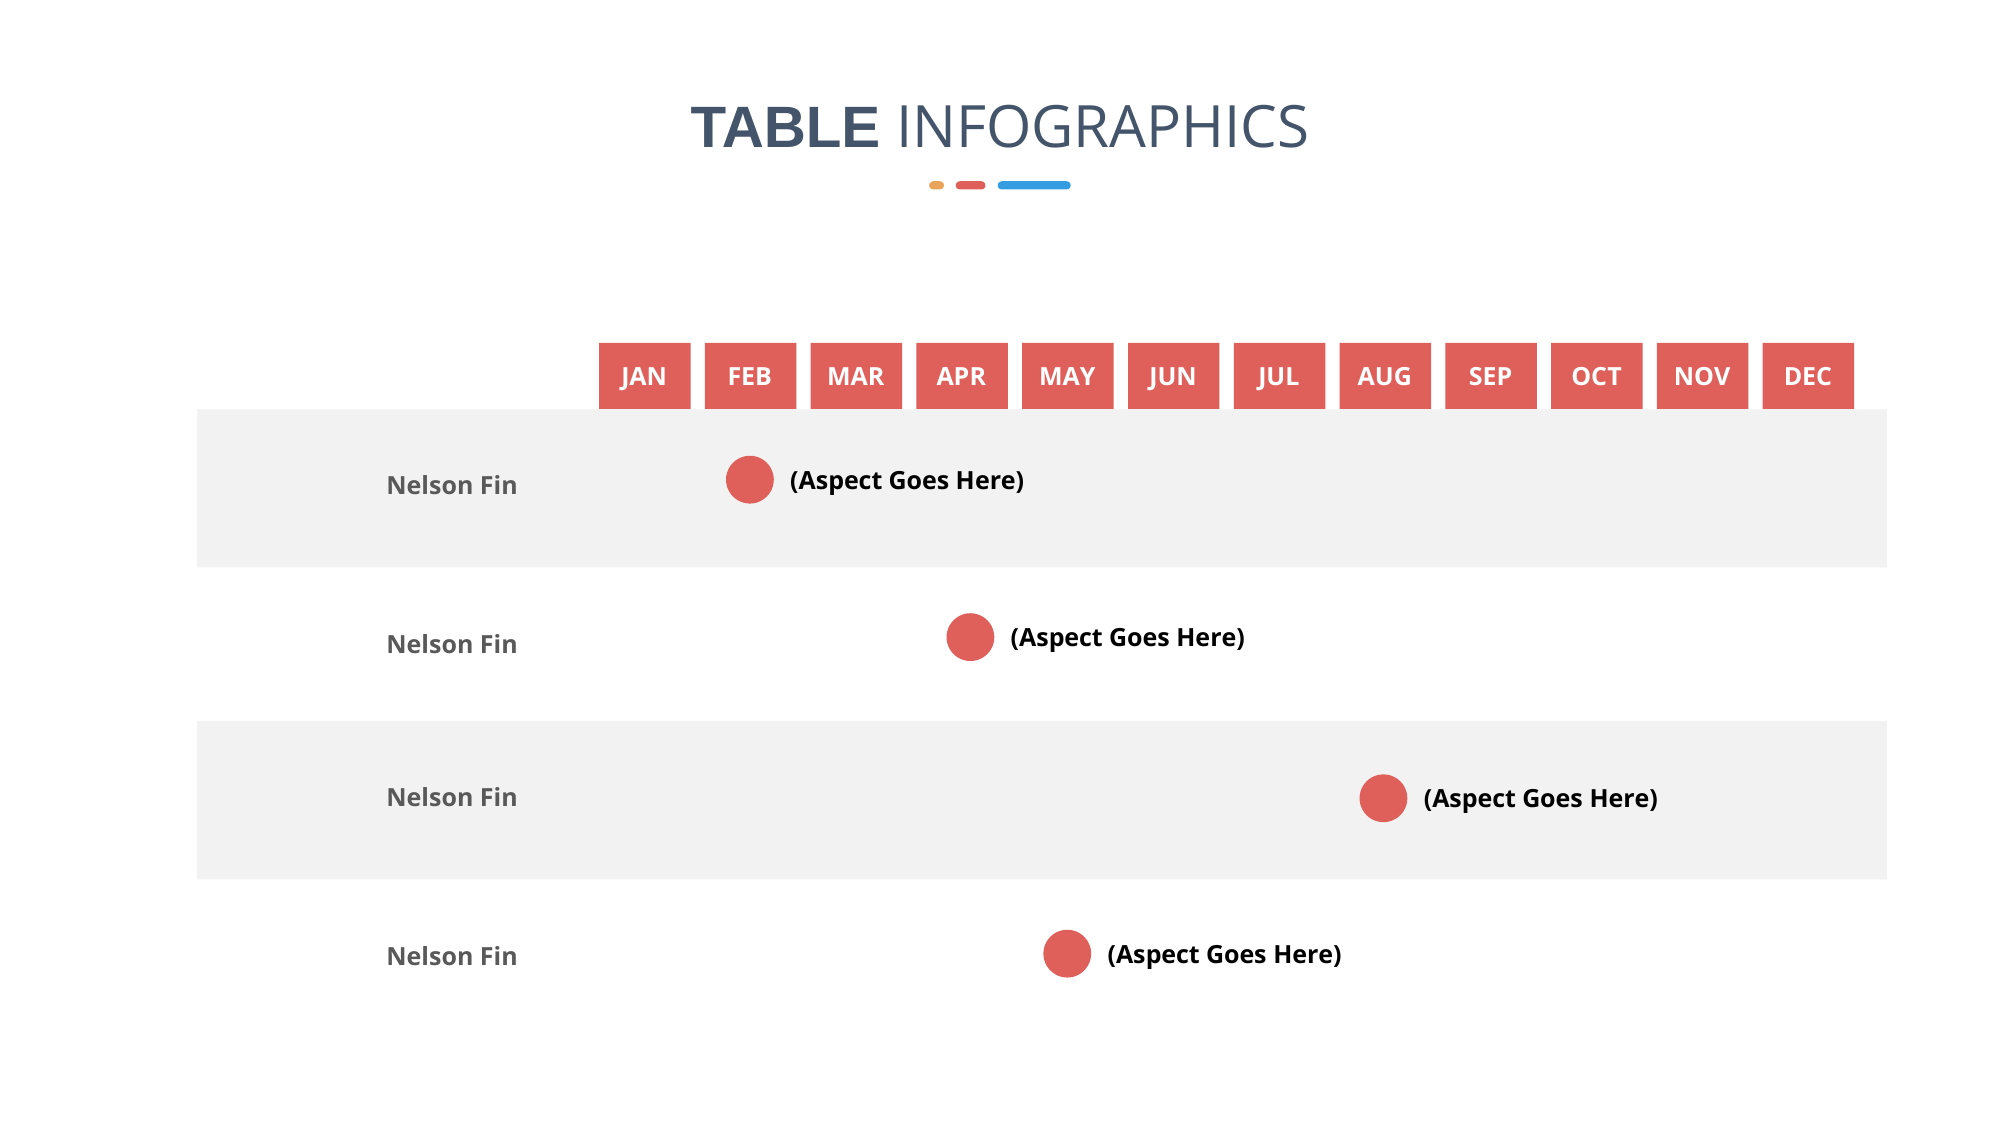

TABLE INFOGRAPHICS

JAN
FEB
MAR
APR
MAY
JUN
JUL
AUG
SEP
OCT
NOV
DEC

(Aspect Goes Here)
Nelson Fin

(Aspect Goes Here)
Nelson Fin

Nelson Fin

(Aspect Goes Here)

(Aspect Goes Here)
Nelson Fin